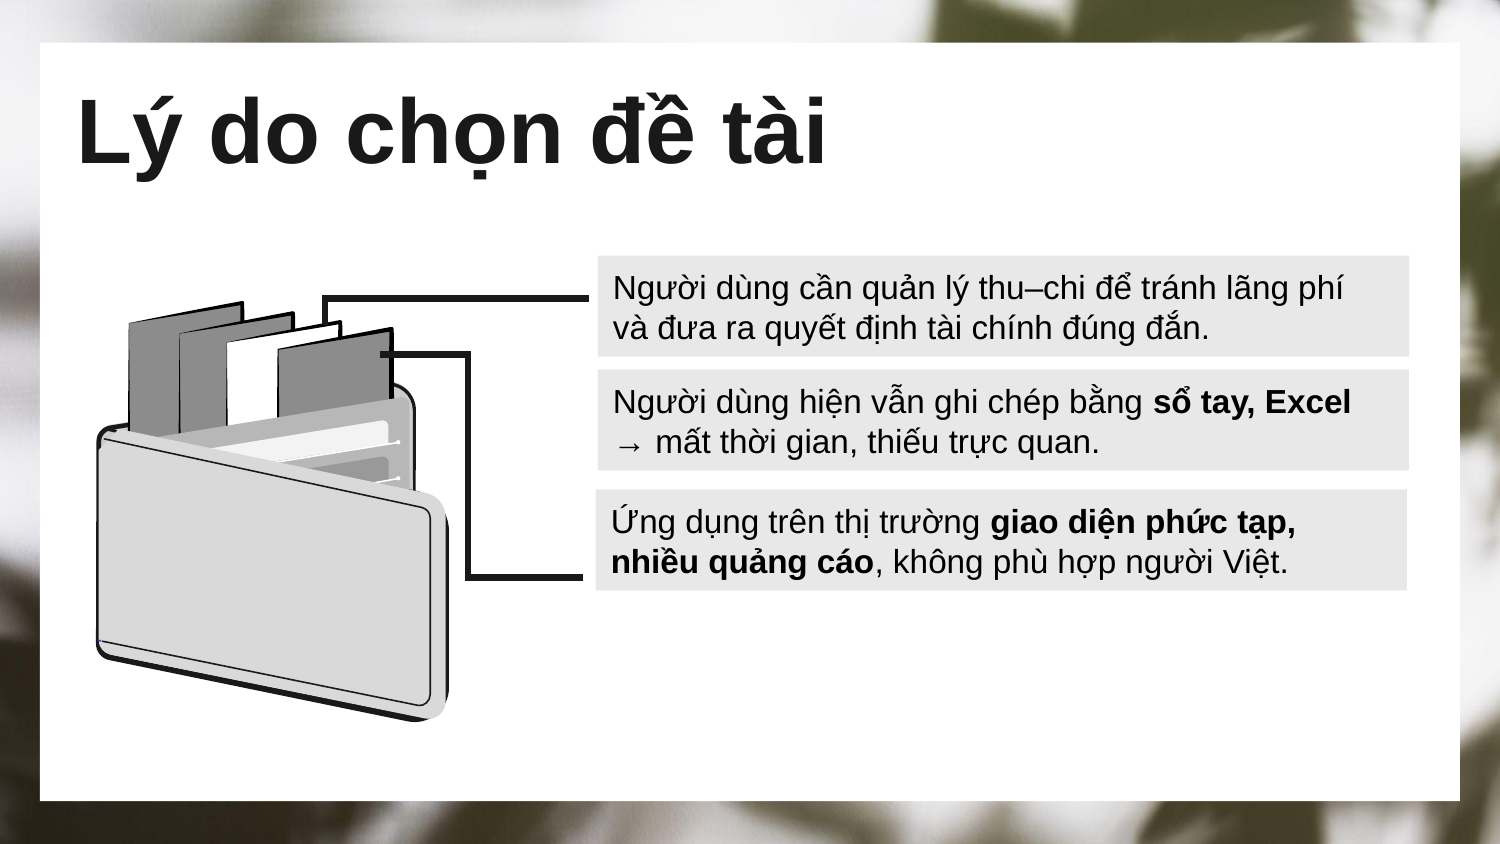

Lý do chọn đề tài

Người dùng cần quản lý thu–chi để tránh lãng phí và đưa ra quyết định tài chính đúng đắn.

Người dùng hiện vẫn ghi chép bằng sổ tay, Excel → mất thời gian, thiếu trực quan.

Ứng dụng trên thị trường giao diện phức tạp, nhiều quảng cáo, không phù hợp người Việt.